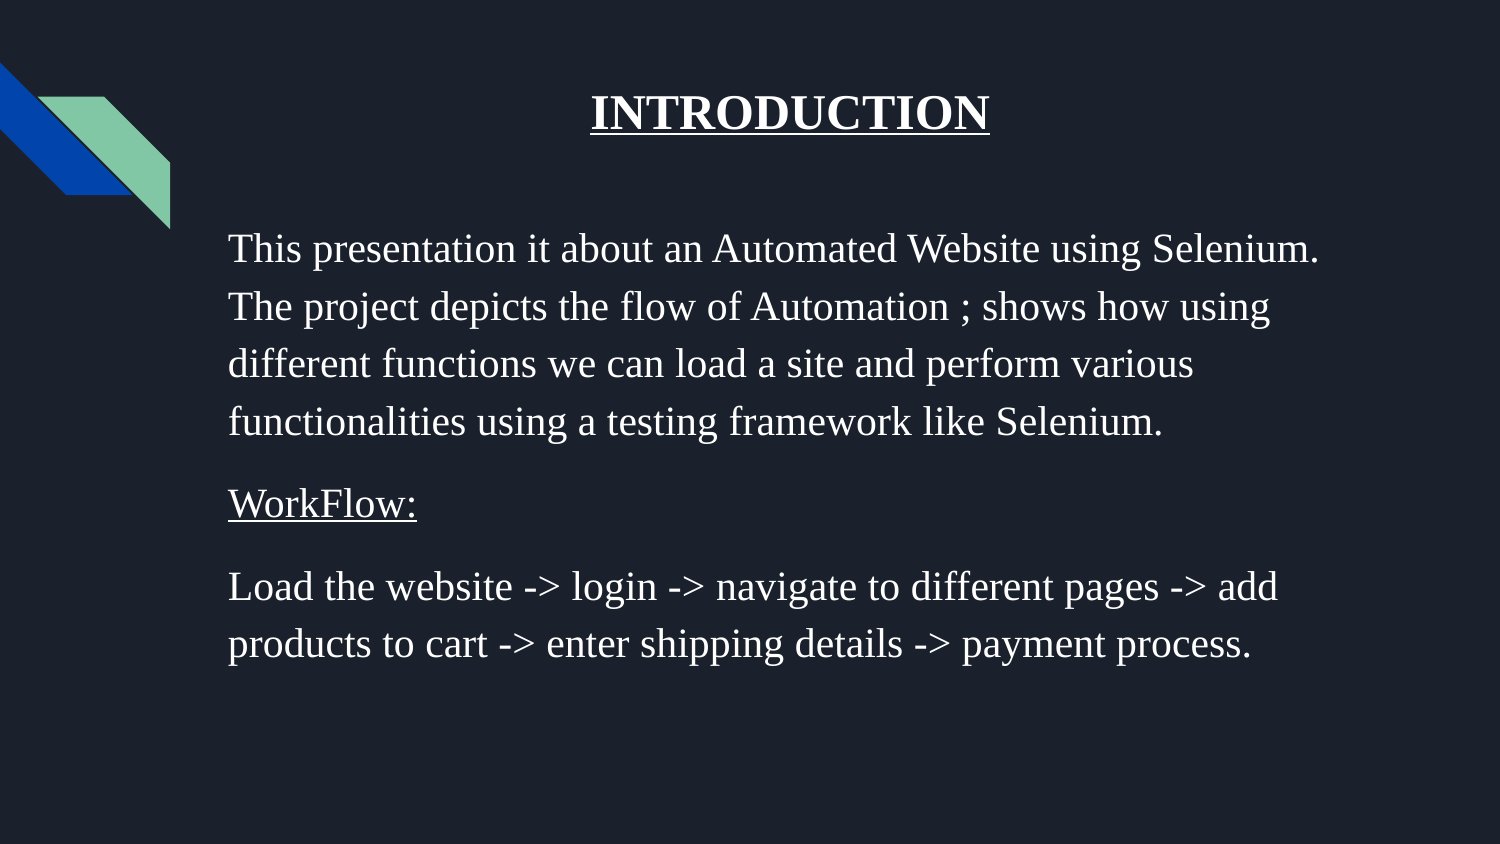

# INTRODUCTION
This presentation it about an Automated Website using Selenium. The project depicts the flow of Automation ; shows how using different functions we can load a site and perform various functionalities using a testing framework like Selenium.
WorkFlow:
Load the website -> login -> navigate to different pages -> add products to cart -> enter shipping details -> payment process.